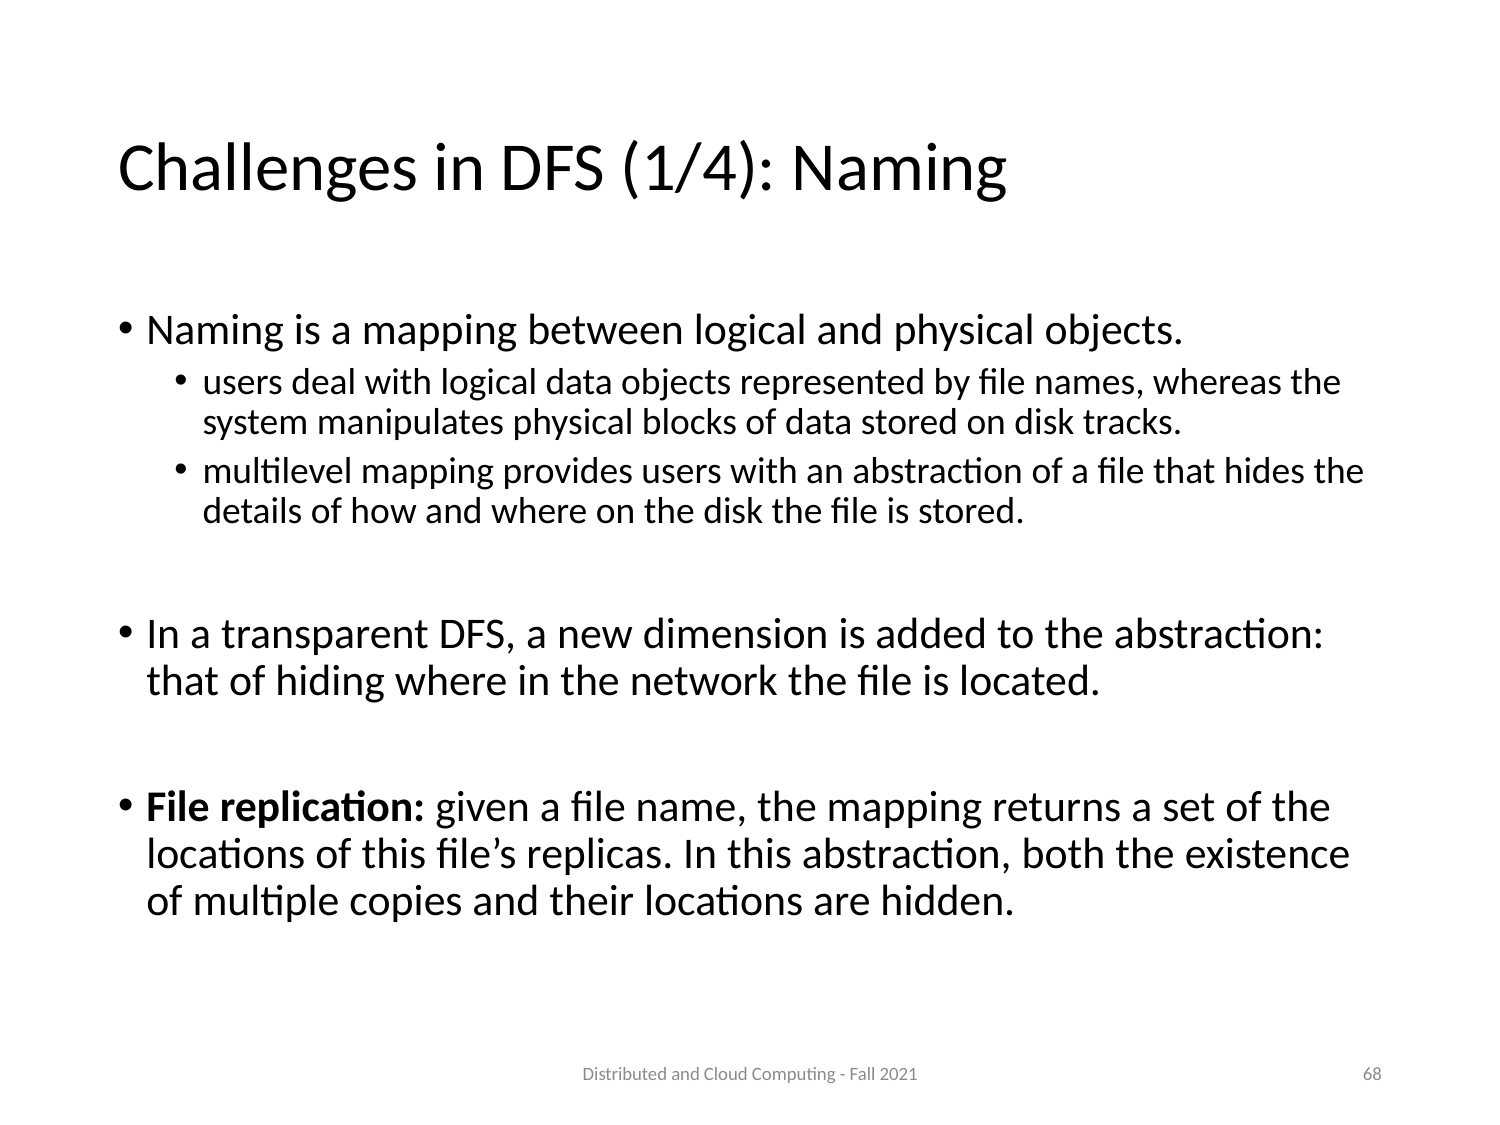

# Challenges in DFS (1/4): Naming
Naming is a mapping between logical and physical objects.
users deal with logical data objects represented by file names, whereas the system manipulates physical blocks of data stored on disk tracks.
multilevel mapping provides users with an abstraction of a file that hides the details of how and where on the disk the file is stored.

In a transparent DFS, a new dimension is added to the abstraction: that of hiding where in the network the file is located.

File replication: given a file name, the mapping returns a set of the locations of this file’s replicas. In this abstraction, both the existence of multiple copies and their locations are hidden.

Distributed and Cloud Computing - Fall 2021
68